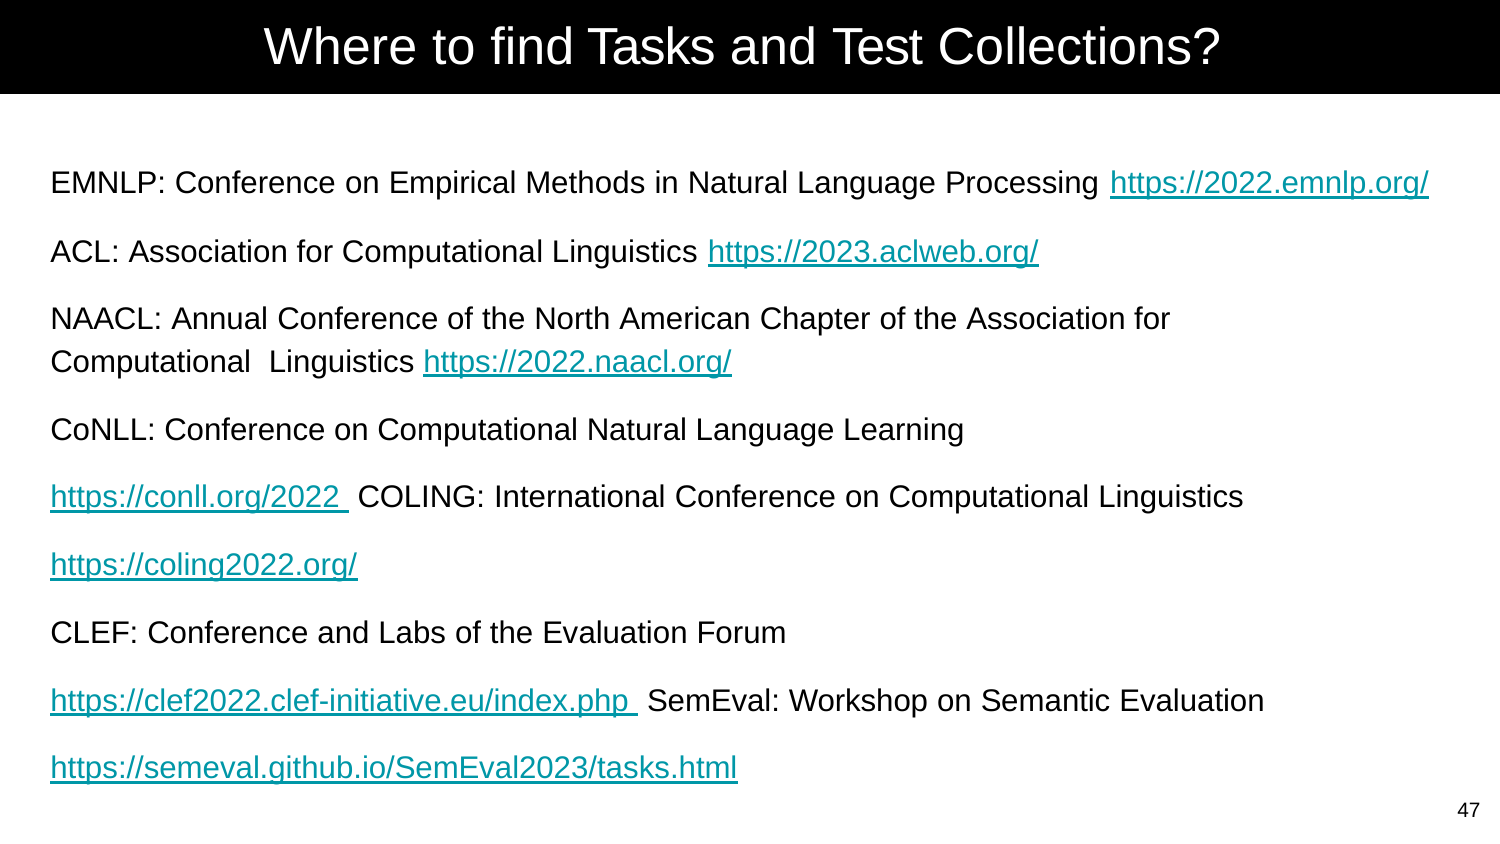

# Where to find Tasks and Test Collections?
EMNLP: Conference on Empirical Methods in Natural Language Processing https://2022.emnlp.org/
ACL: Association for Computational Linguistics https://2023.aclweb.org/
NAACL: Annual Conference of the North American Chapter of the Association for Computational  Linguistics https://2022.naacl.org/
CoNLL: Conference on Computational Natural Language Learning https://conll.org/2022  COLING: International Conference on Computational Linguistics https://coling2022.org/
CLEF: Conference and Labs of the Evaluation Forum https://clef2022.clef-initiative.eu/index.php  SemEval: Workshop on Semantic Evaluation https://semeval.github.io/SemEval2023/tasks.html
47